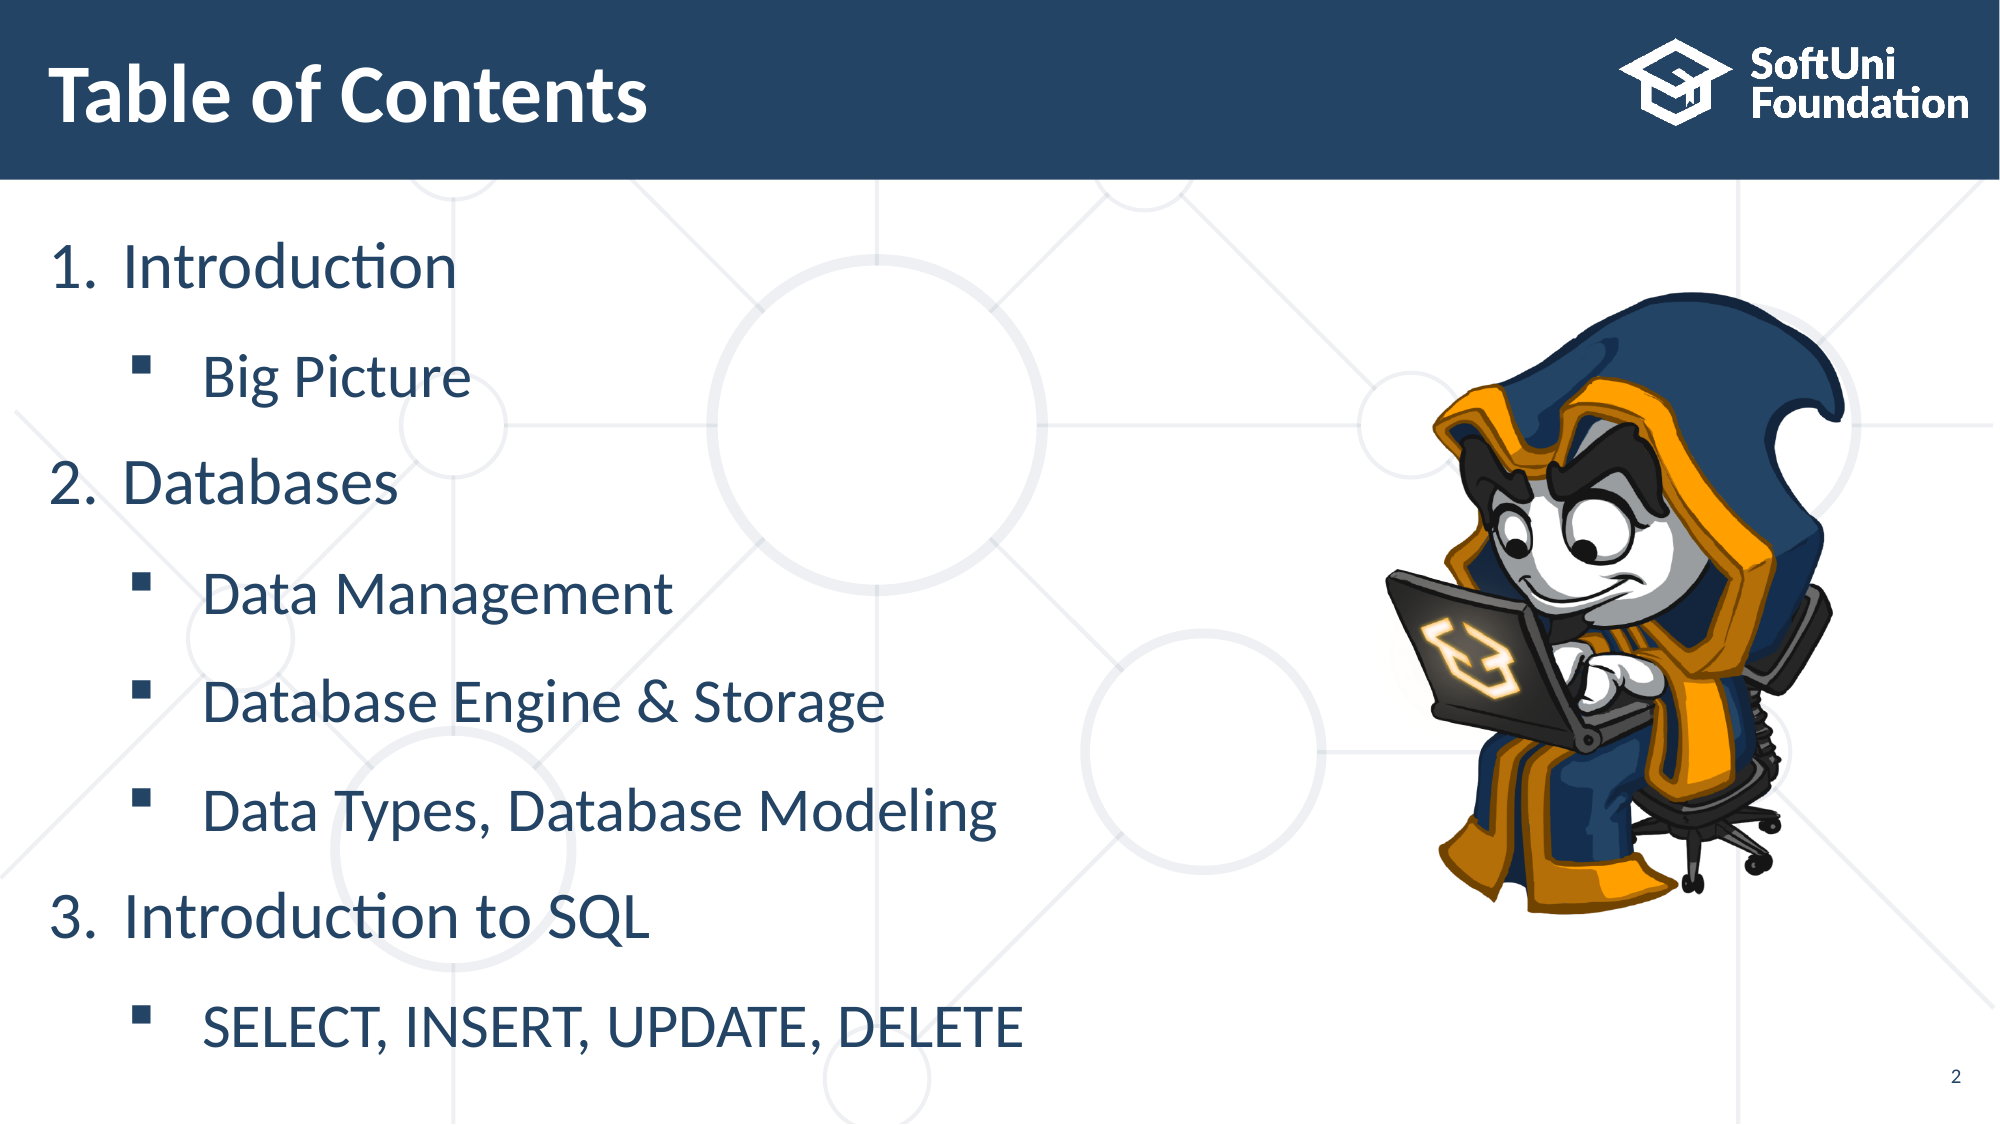

# Table of Contents
Introduction
Big Picture
Databases
Data Management
Database Engine & Storage
Data Types, Database Modeling
Introduction to SQL
SELECT, INSERT, UPDATE, DELETE
2